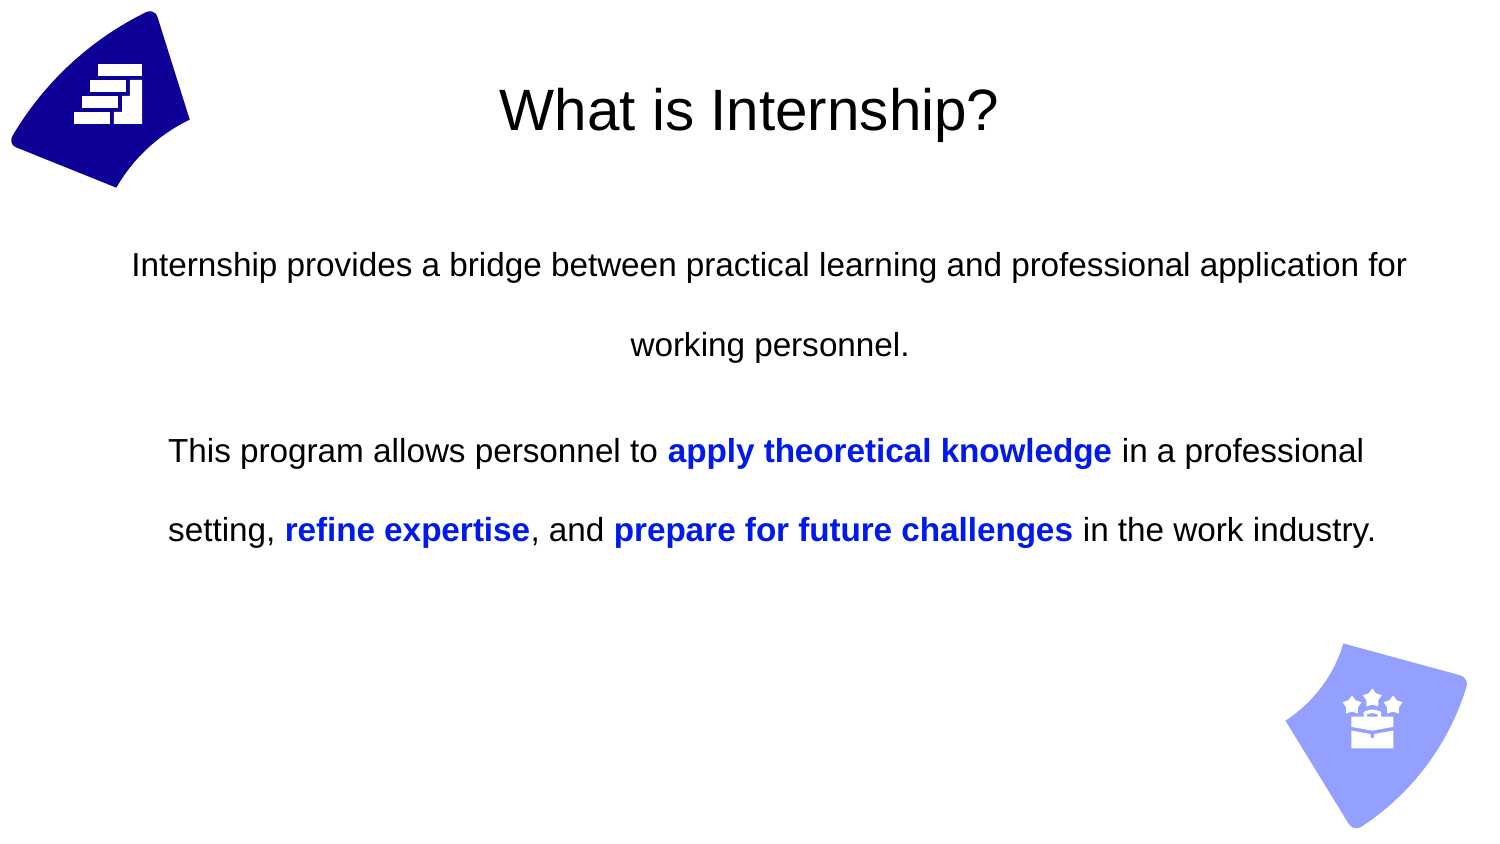

# What is Internship?
Internship provides a bridge between practical learning and professional application for working personnel.
This program allows personnel to apply theoretical knowledge in a professional setting, refine expertise, and prepare for future challenges in the work industry.